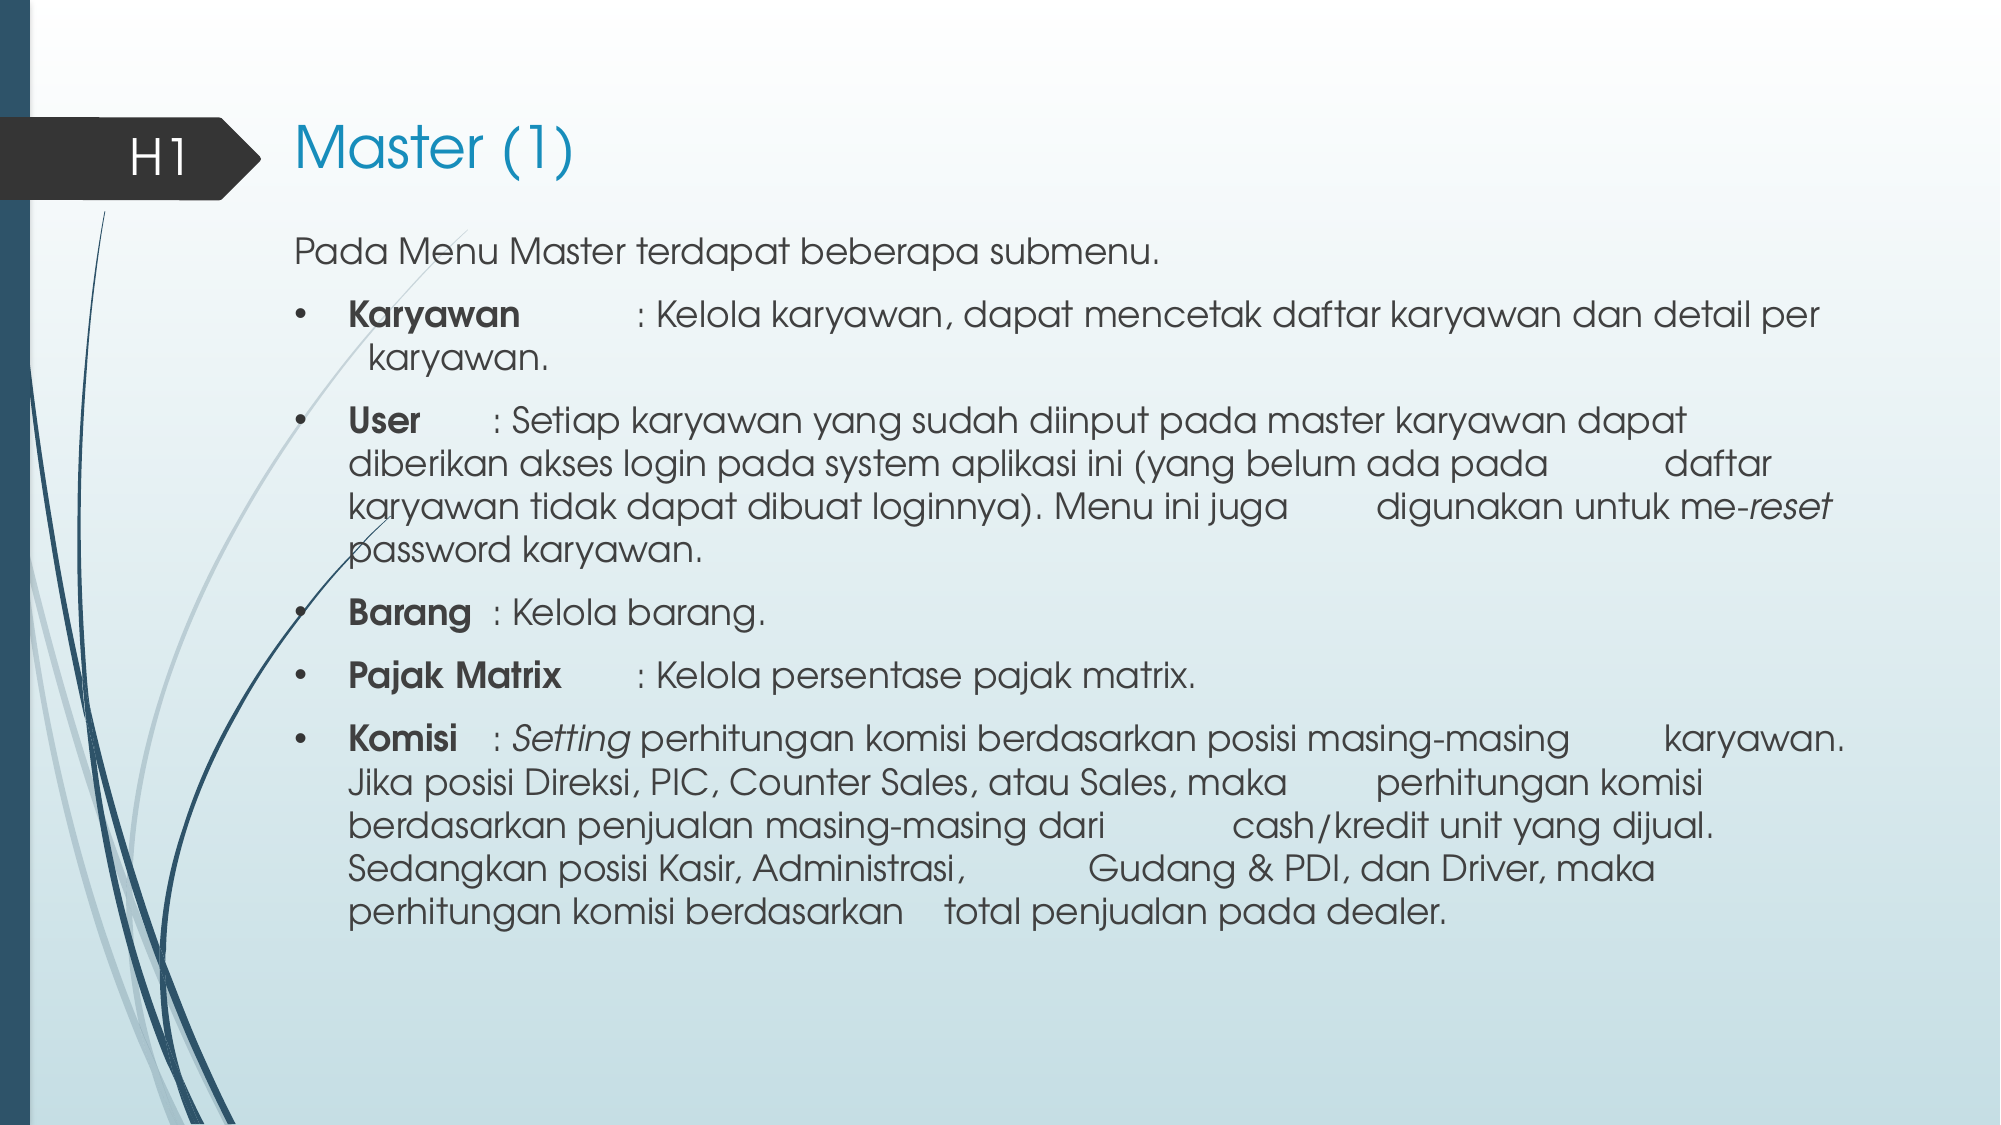

# Master (1)
H1

Pada Menu Master terdapat beberapa submenu.
Karyawan 	: Kelola karyawan, dapat mencetak daftar karyawan dan detail per 					  karyawan.
User			: Setiap karyawan yang sudah diinput pada master karyawan dapat 					  diberikan akses login pada system aplikasi ini (yang belum ada pada 				  daftar karyawan tidak dapat dibuat loginnya). Menu ini juga 						  digunakan untuk me-reset password karyawan.
Barang		: Kelola barang.
Pajak Matrix 	: Kelola persentase pajak matrix.
Komisi		: Setting perhitungan komisi berdasarkan posisi masing-masing 						  karyawan. Jika posisi Direksi, PIC, Counter Sales, atau Sales, maka 					  perhitungan komisi berdasarkan penjualan masing-masing dari 						  cash/kredit unit yang dijual. Sedangkan posisi Kasir, Administrasi, 						  Gudang & PDI, dan Driver, maka perhitungan komisi berdasarkan 					  total penjualan pada dealer.